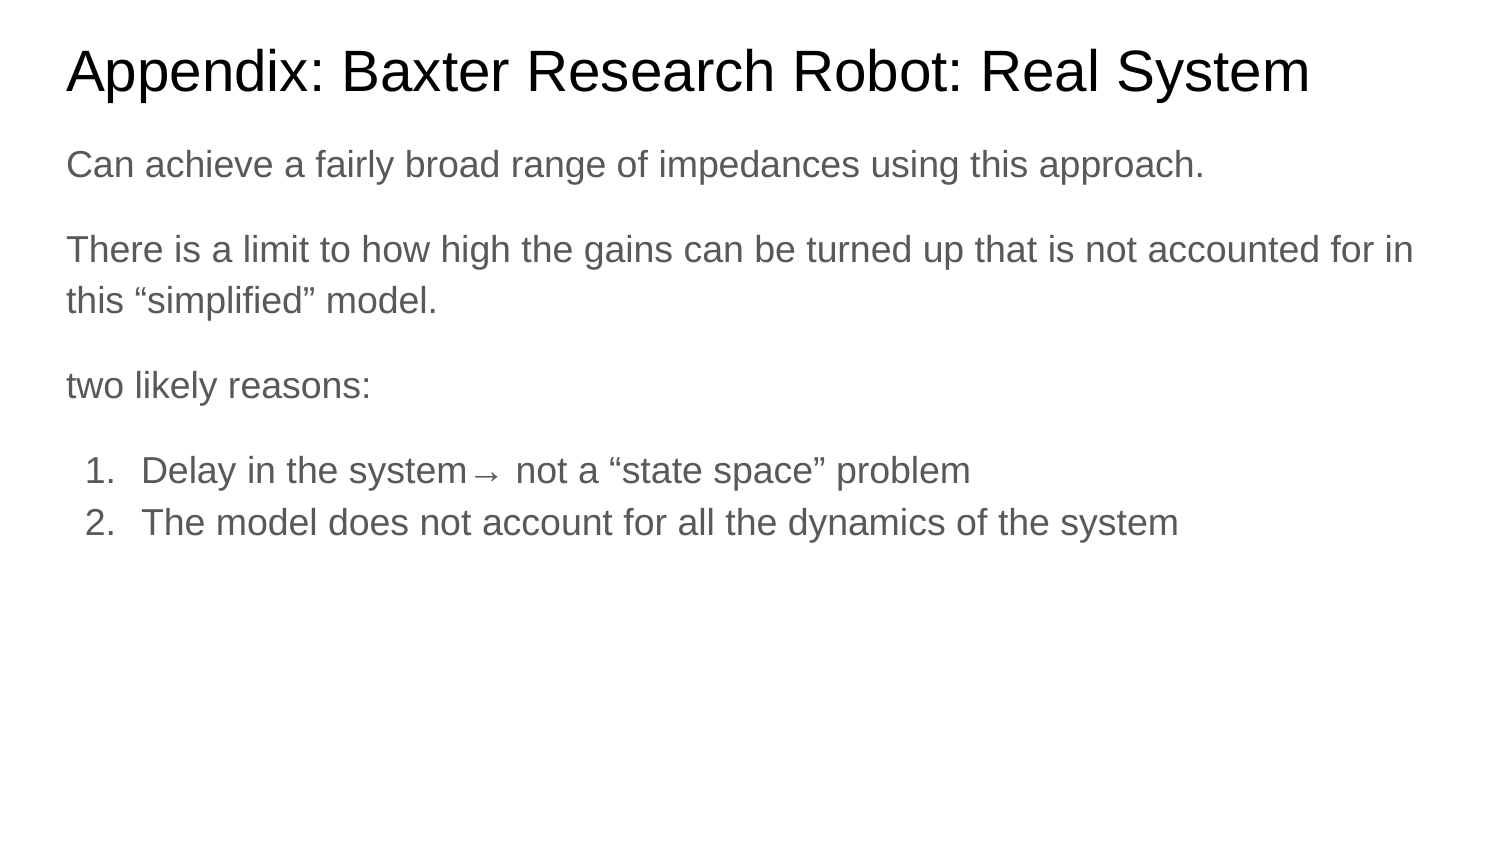

# Appendix: Baxter Research Robot: Real System
Can achieve a fairly broad range of impedances using this approach.
There is a limit to how high the gains can be turned up that is not accounted for in this “simplified” model.
two likely reasons:
Delay in the system→ not a “state space” problem
The model does not account for all the dynamics of the system